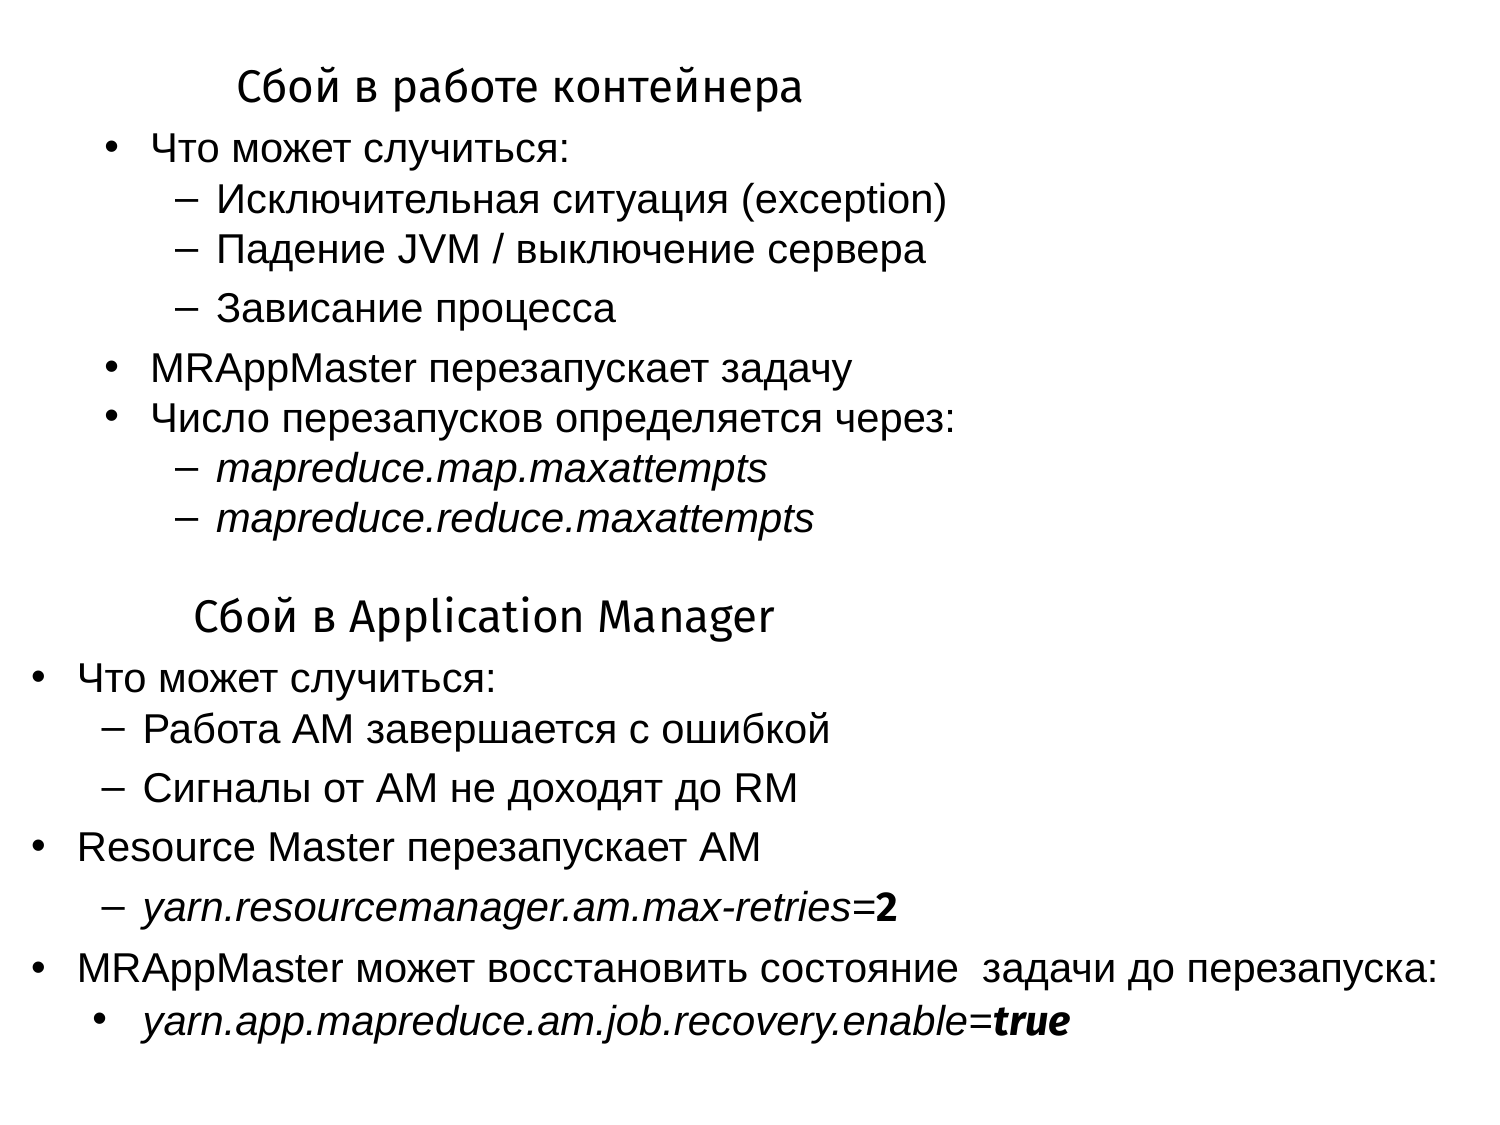

# Сбой в работе контейнера
Что может случиться:
Исключительная ситуация (exception)
Падение JVM / выключение сервера
Зависание процесса
MRAppMaster перезапускает задачу
Число перезапусков определяется через:
mapreduce.map.maxattempts
mapreduce.reduce.maxattempts
Сбой в Application Manager
Что может случиться:
Работа AM завершается с ошибкой
Сигналы от AM не доходят до RM
Resource Master перезапускает AM
yarn.resourcemanager.am.max-retries=2
MRAppMaster может восстановить состояние  задачи до перезапуска:
yarn.app.mapreduce.am.job.recovery.enable=true